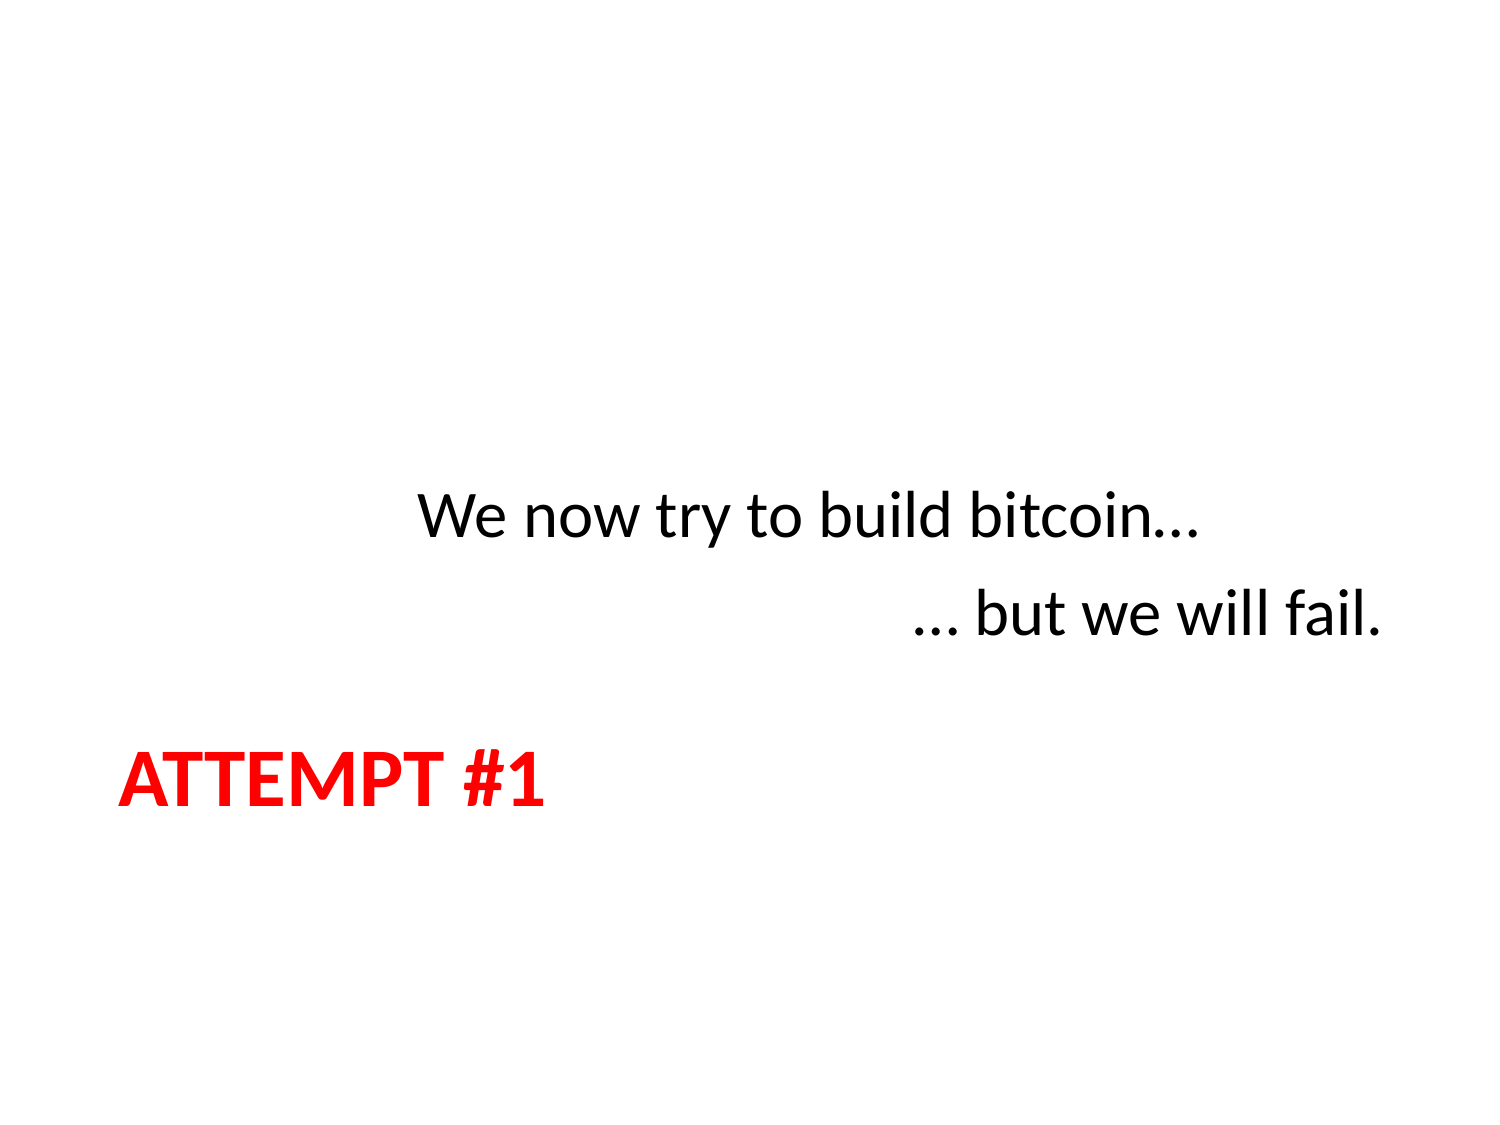

We now try to build bitcoin…
… but we will fail.
# Attempt #1